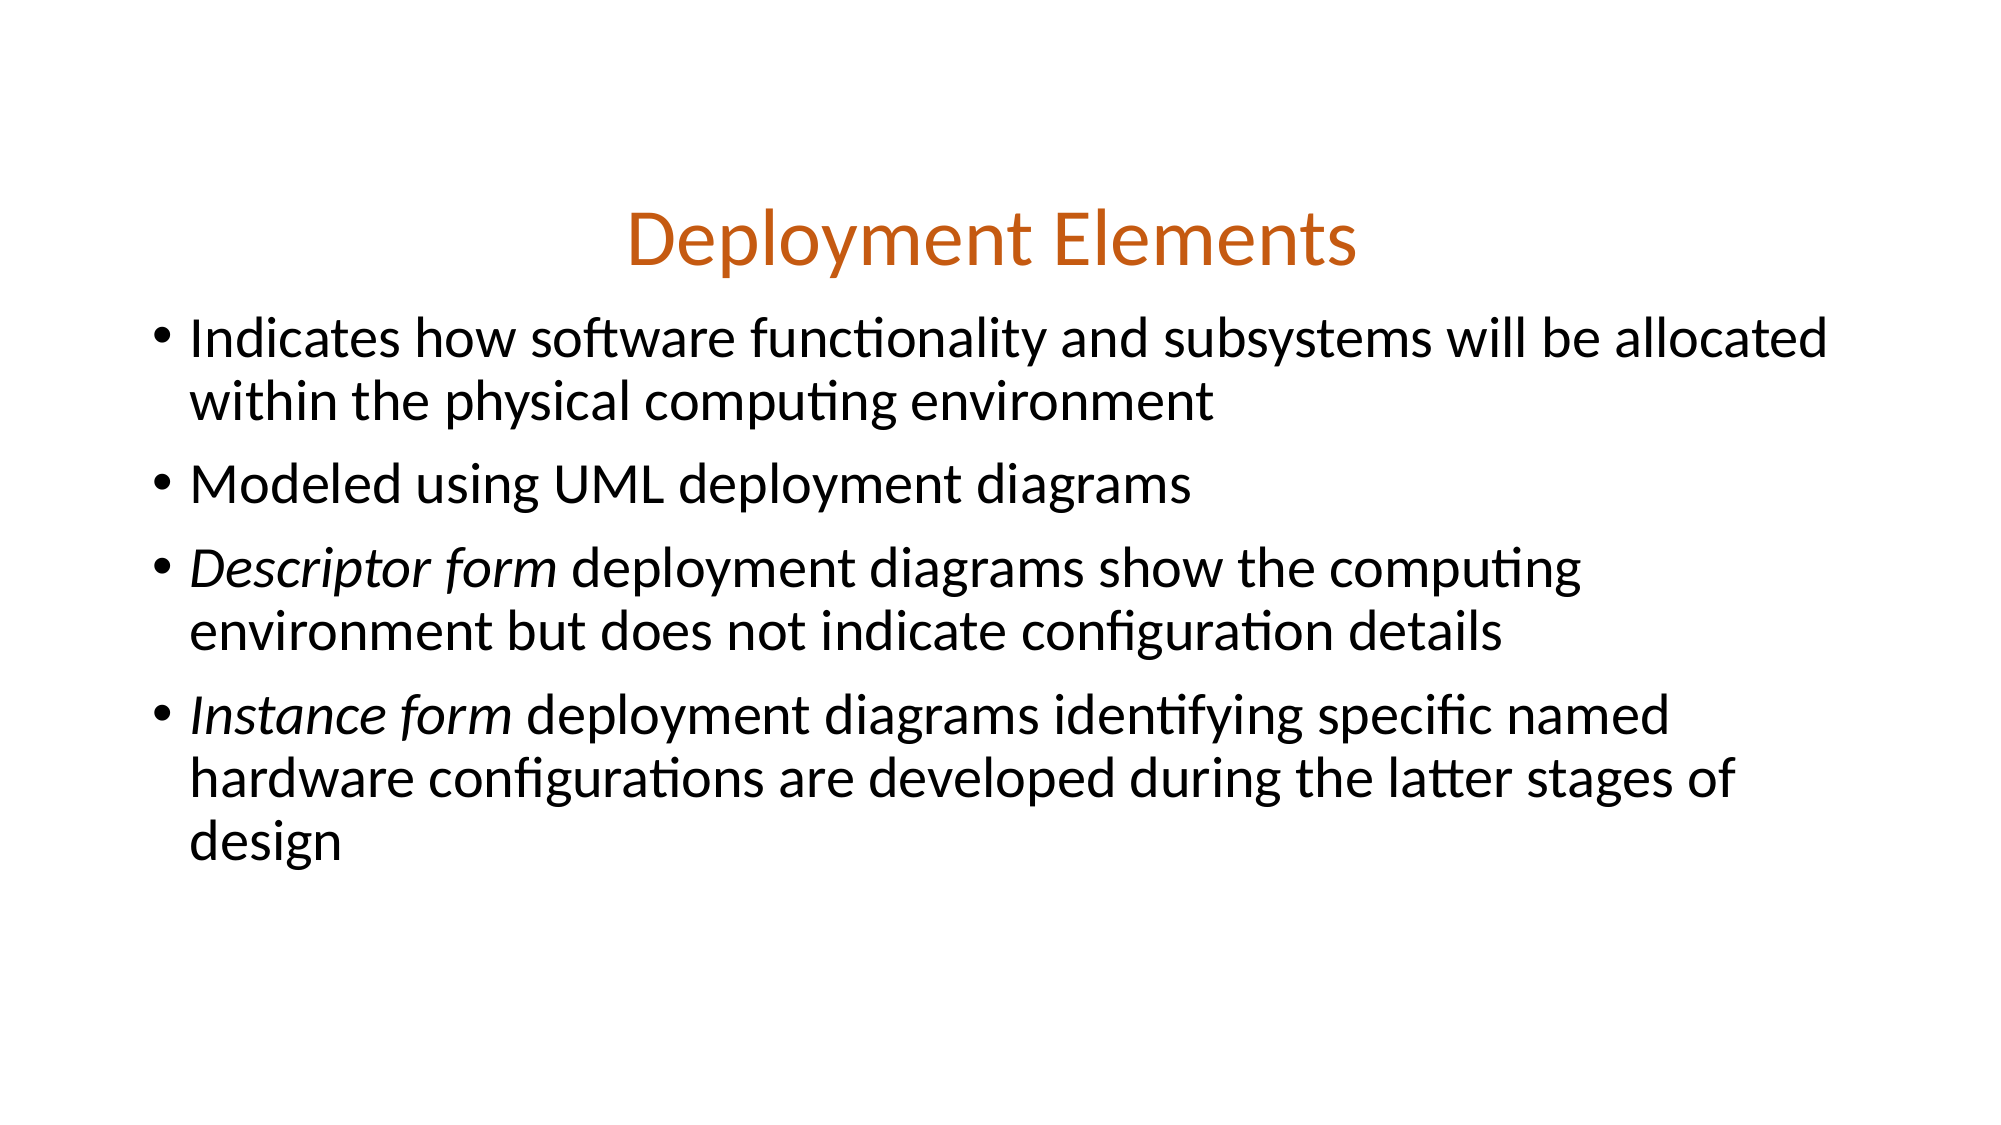

# Deployment Elements
Indicates how software functionality and subsystems will be allocated within the physical computing environment
Modeled using UML deployment diagrams
Descriptor form deployment diagrams show the computing environment but does not indicate configuration details
Instance form deployment diagrams identifying specific named hardware configurations are developed during the latter stages of design